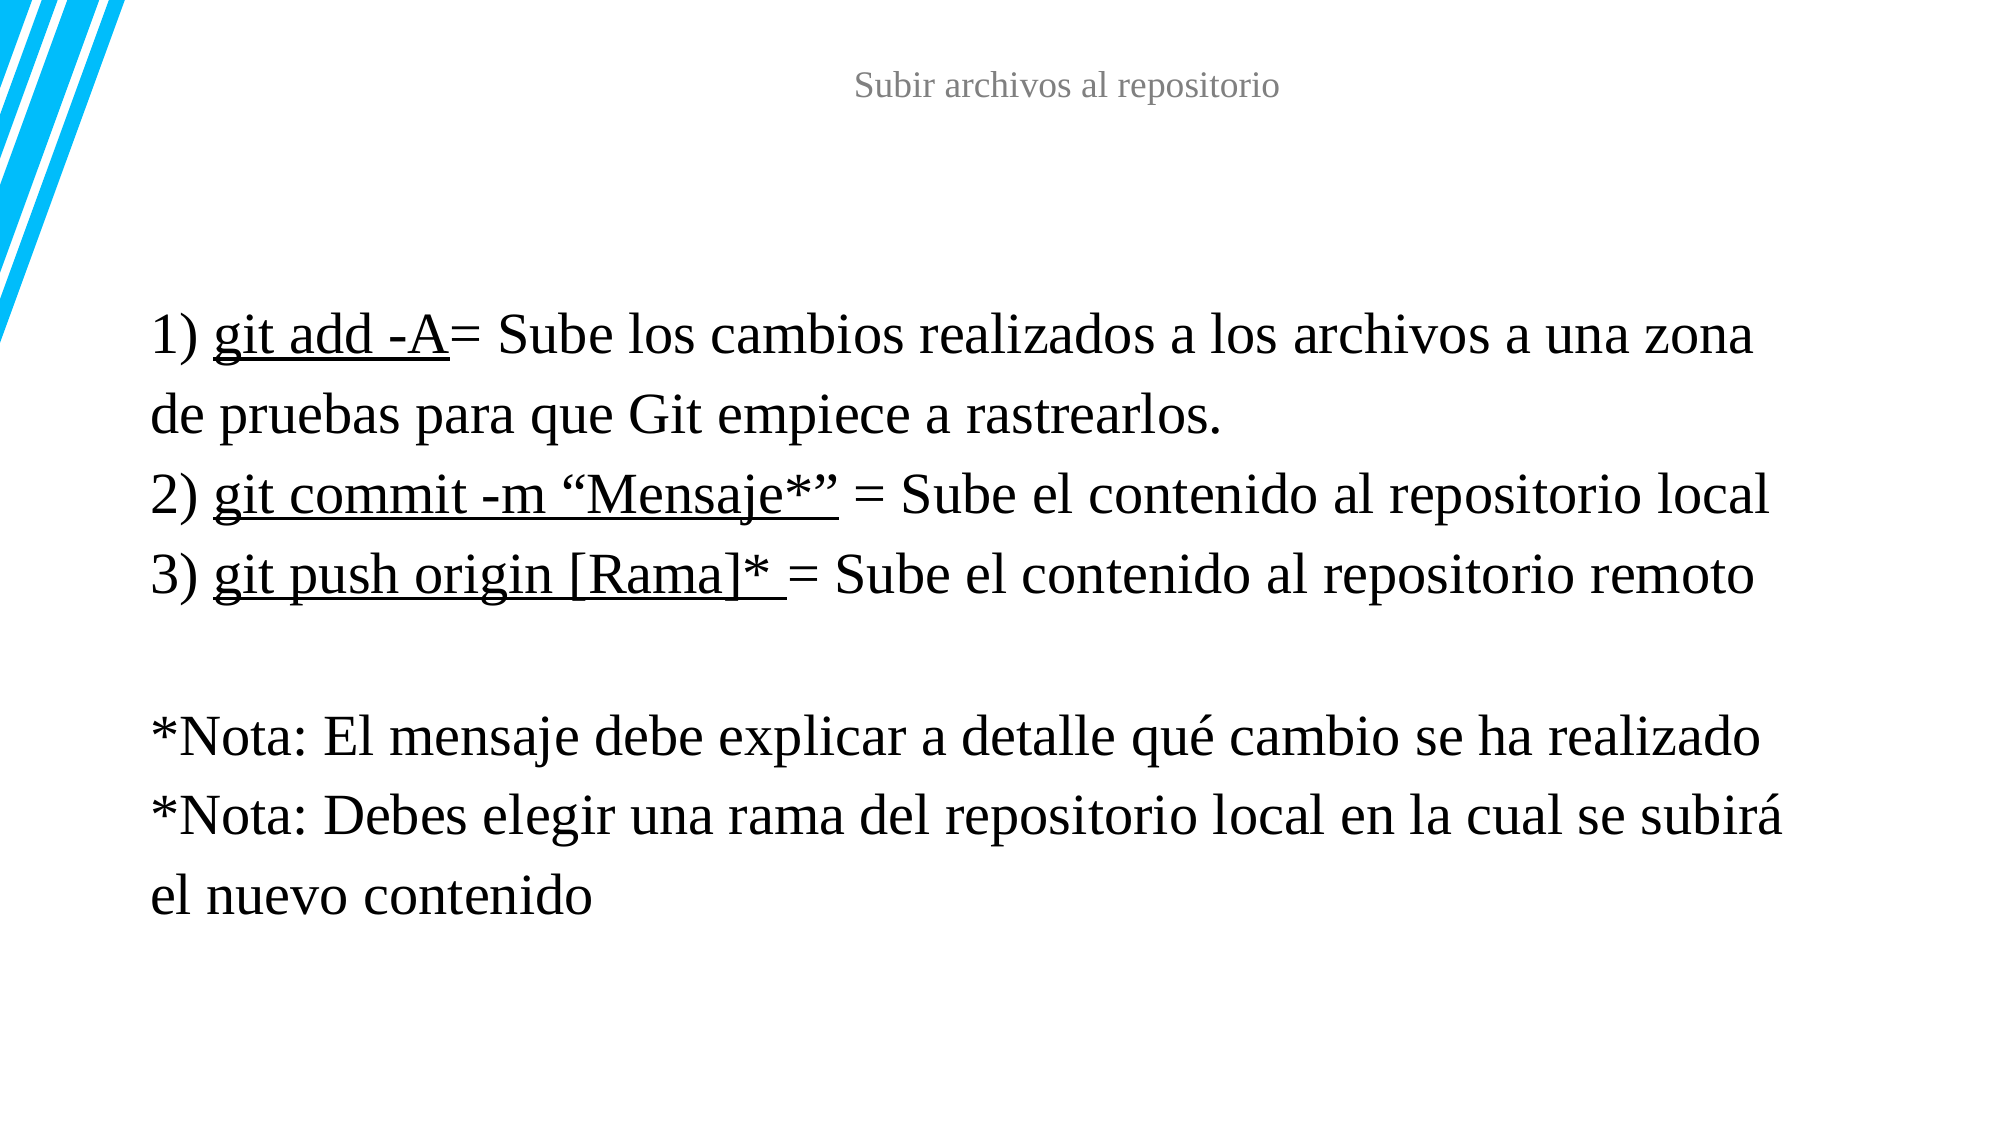

Subir archivos al repositorio
1) git add -A= Sube los cambios realizados a los archivos a una zona de pruebas para que Git empiece a rastrearlos.
2) git commit -m “Mensaje*” = Sube el contenido al repositorio local
3) git push origin [Rama]* = Sube el contenido al repositorio remoto
*Nota: El mensaje debe explicar a detalle qué cambio se ha realizado
*Nota: Debes elegir una rama del repositorio local en la cual se subirá el nuevo contenido